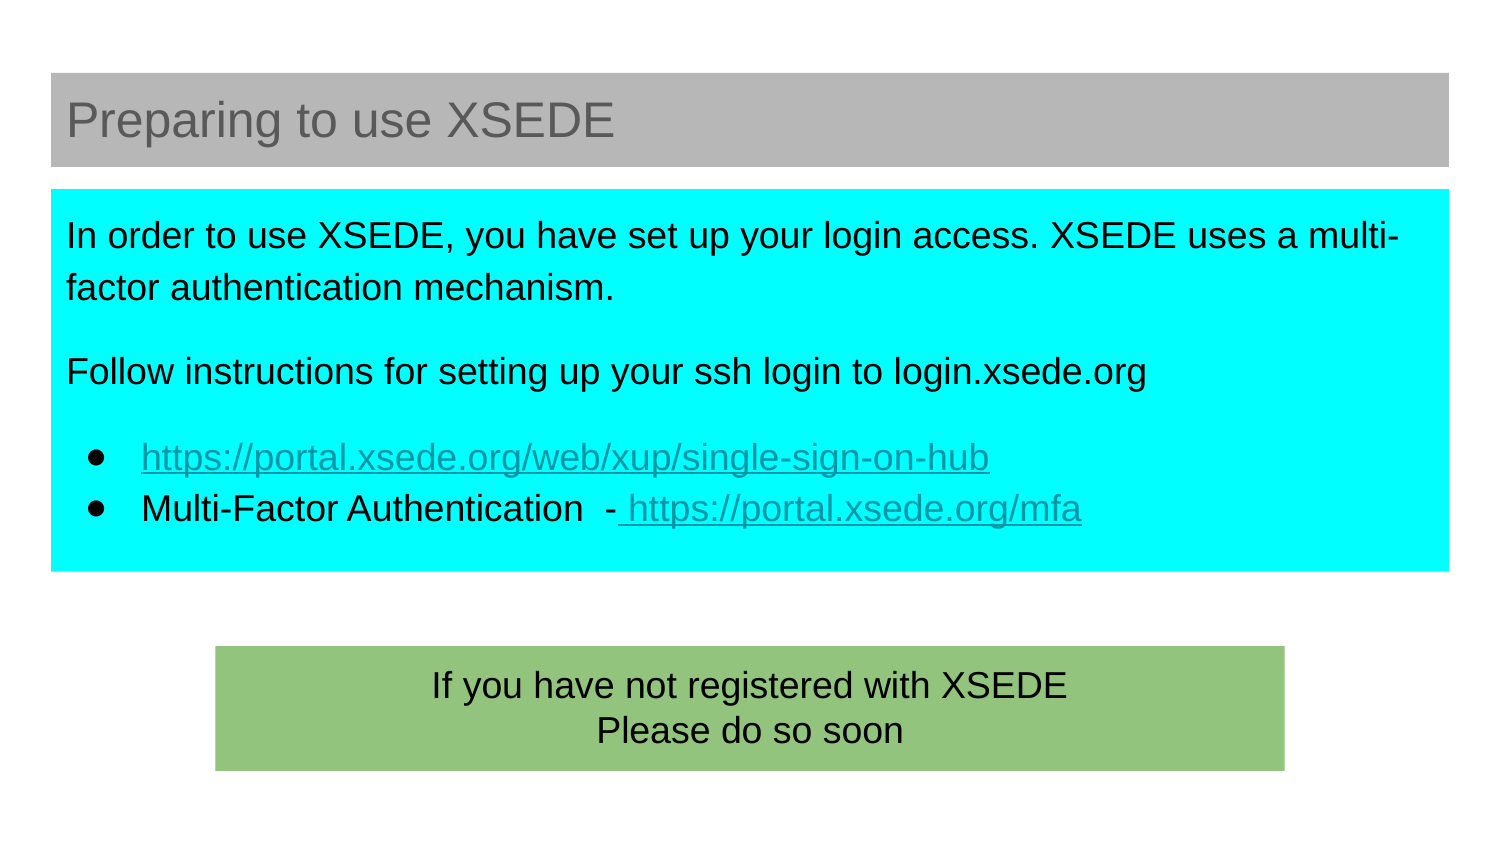

# Preparing to use XSEDE
In order to use XSEDE, you have set up your login access. XSEDE uses a multi-factor authentication mechanism.
Follow instructions for setting up your ssh login to login.xsede.org
https://portal.xsede.org/web/xup/single-sign-on-hub
Multi-Factor Authentication  - https://portal.xsede.org/mfa
If you have not registered with XSEDE
Please do so soon